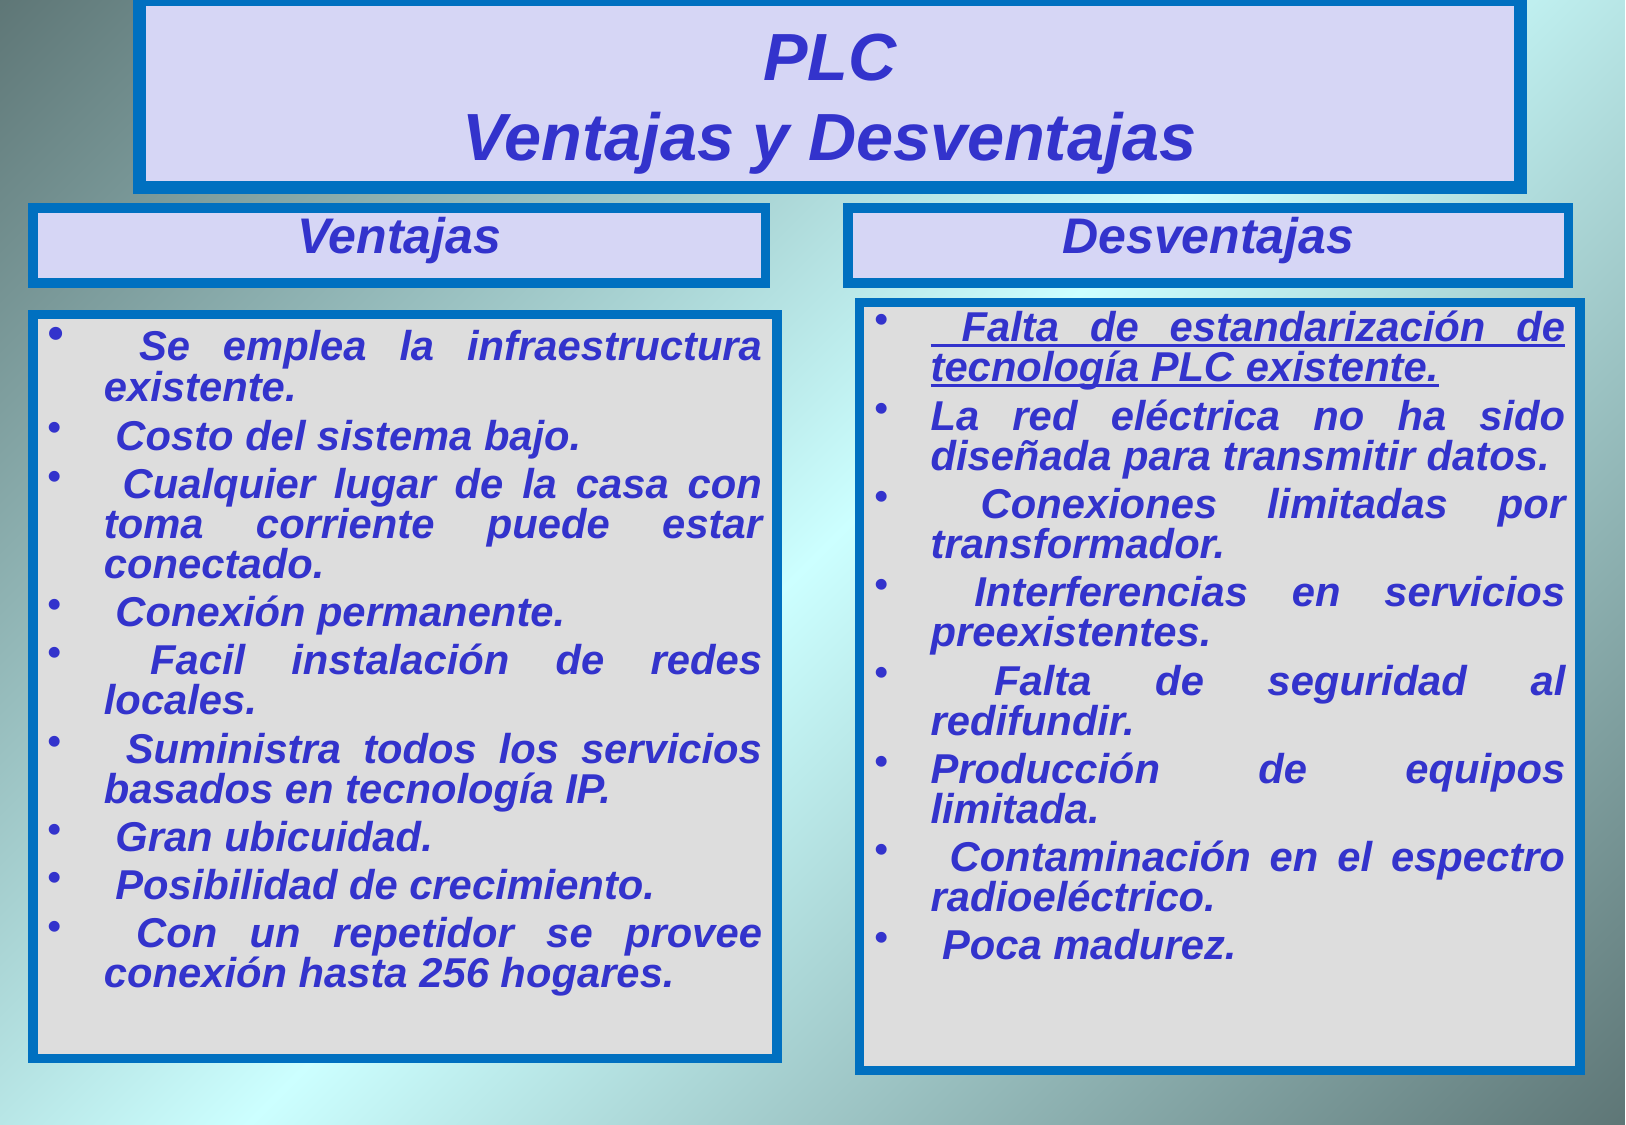

# PLC Ventajas y Desventajas
Ventajas
Desventajas
 Falta de estandarización de tecnología PLC existente.
La red eléctrica no ha sido diseñada para transmitir datos.
 Conexiones limitadas por transformador.
 Interferencias en servicios preexistentes.
 Falta de seguridad al redifundir.
Producción de equipos limitada.
 Contaminación en el espectro radioeléctrico.
 Poca madurez.
 Se emplea la infraestructura existente.
 Costo del sistema bajo.
 Cualquier lugar de la casa con toma corriente puede estar conectado.
 Conexión permanente.
 Facil instalación de redes locales.
 Suministra todos los servicios basados en tecnología IP.
 Gran ubicuidad.
 Posibilidad de crecimiento.
 Con un repetidor se provee conexión hasta 256 hogares.